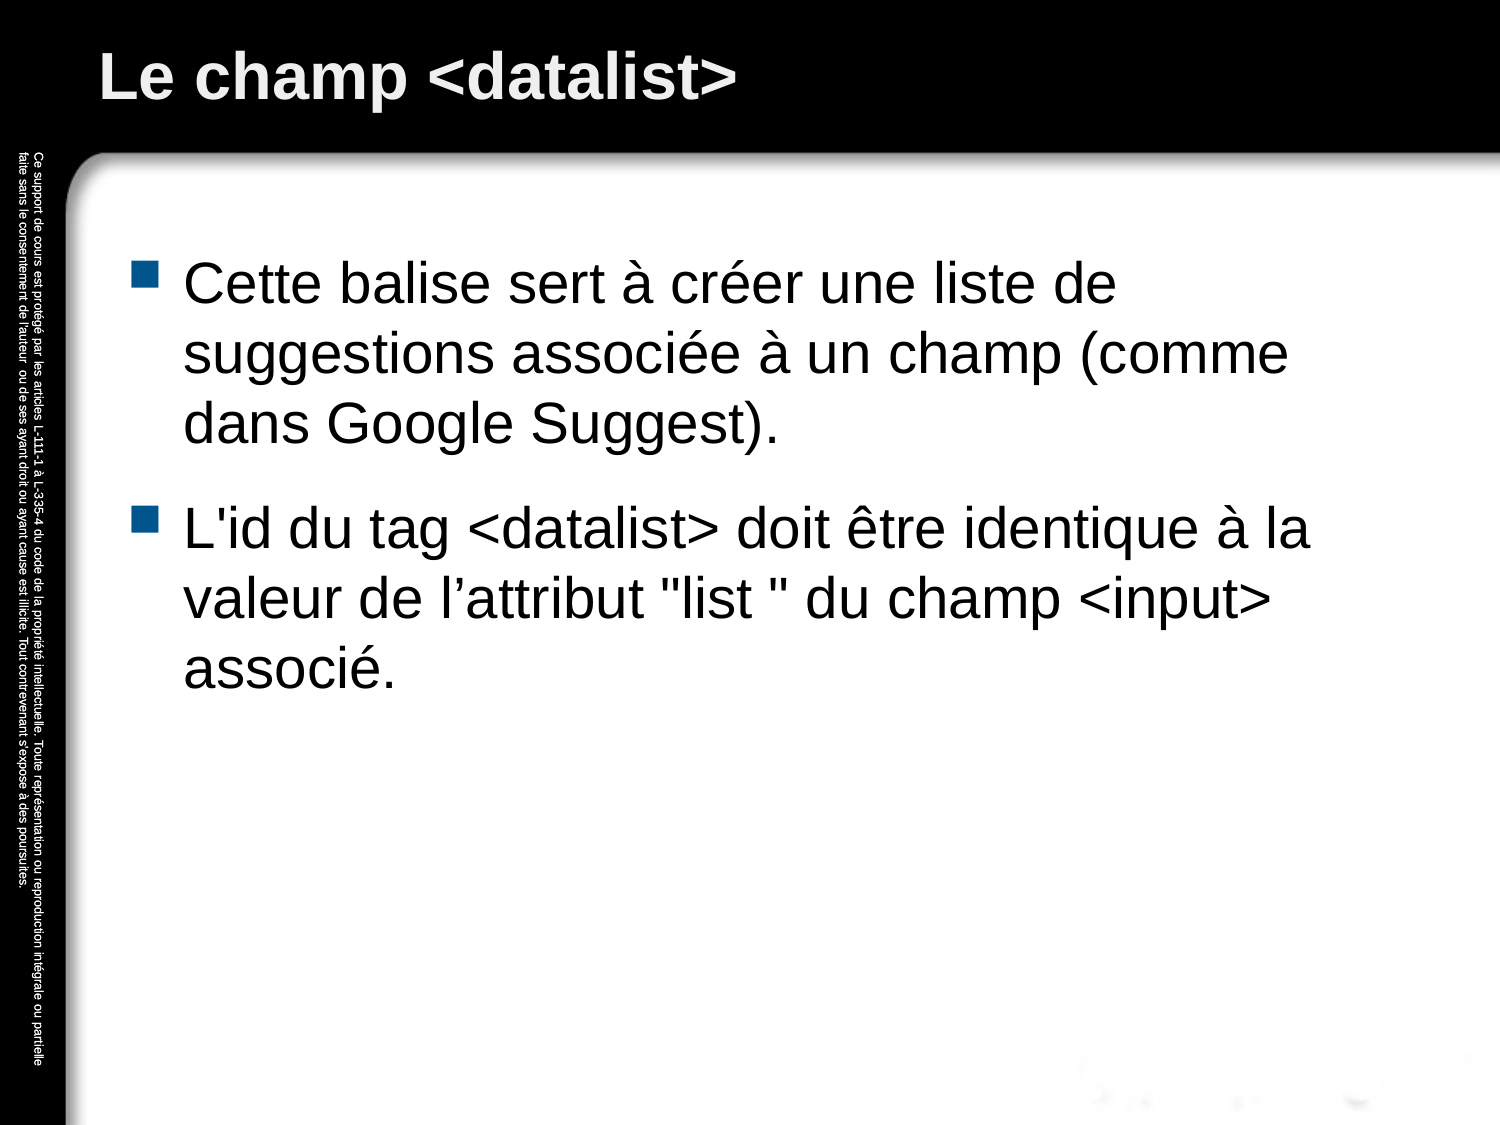

# Le champ <datalist>
Cette balise sert à créer une liste de suggestions associée à un champ (comme dans Google Suggest).
L'id du tag <datalist> doit être identique à la valeur de l’attribut "list " du champ <input> associé.